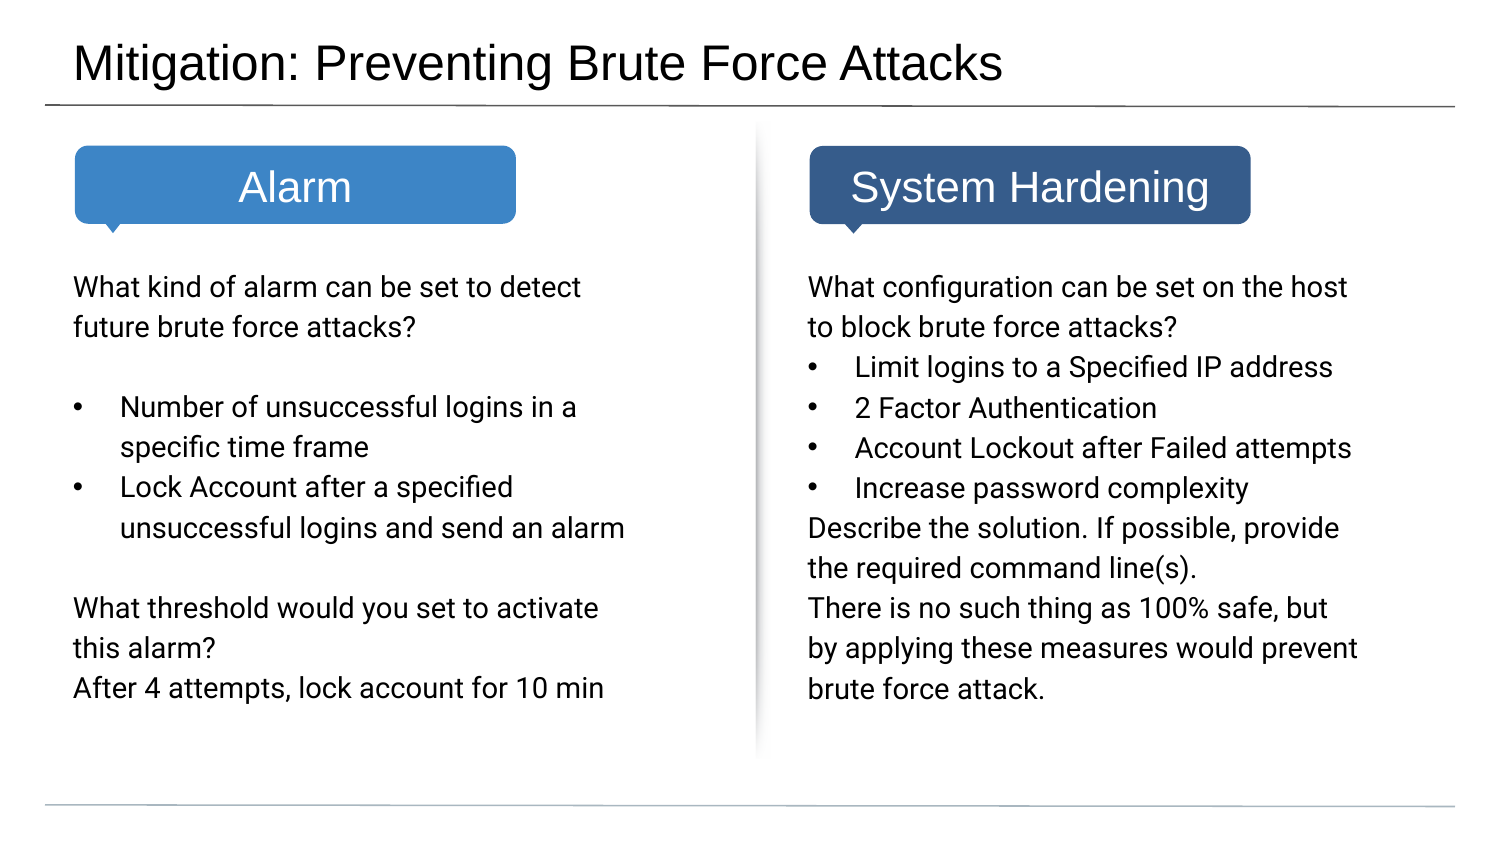

# Mitigation: Preventing Brute Force Attacks
What kind of alarm can be set to detect future brute force attacks?

Number of unsuccessful logins in a specific time frame
Lock Account after a specified unsuccessful logins and send an alarm

What threshold would you set to activate this alarm?
After 4 attempts, lock account for 10 min

What configuration can be set on the host to block brute force attacks?
Limit logins to a Specified IP address
2 Factor Authentication
Account Lockout after Failed attempts
Increase password complexity
Describe the solution. If possible, provide the required command line(s).
There is no such thing as 100% safe, but by applying these measures would prevent brute force attack.